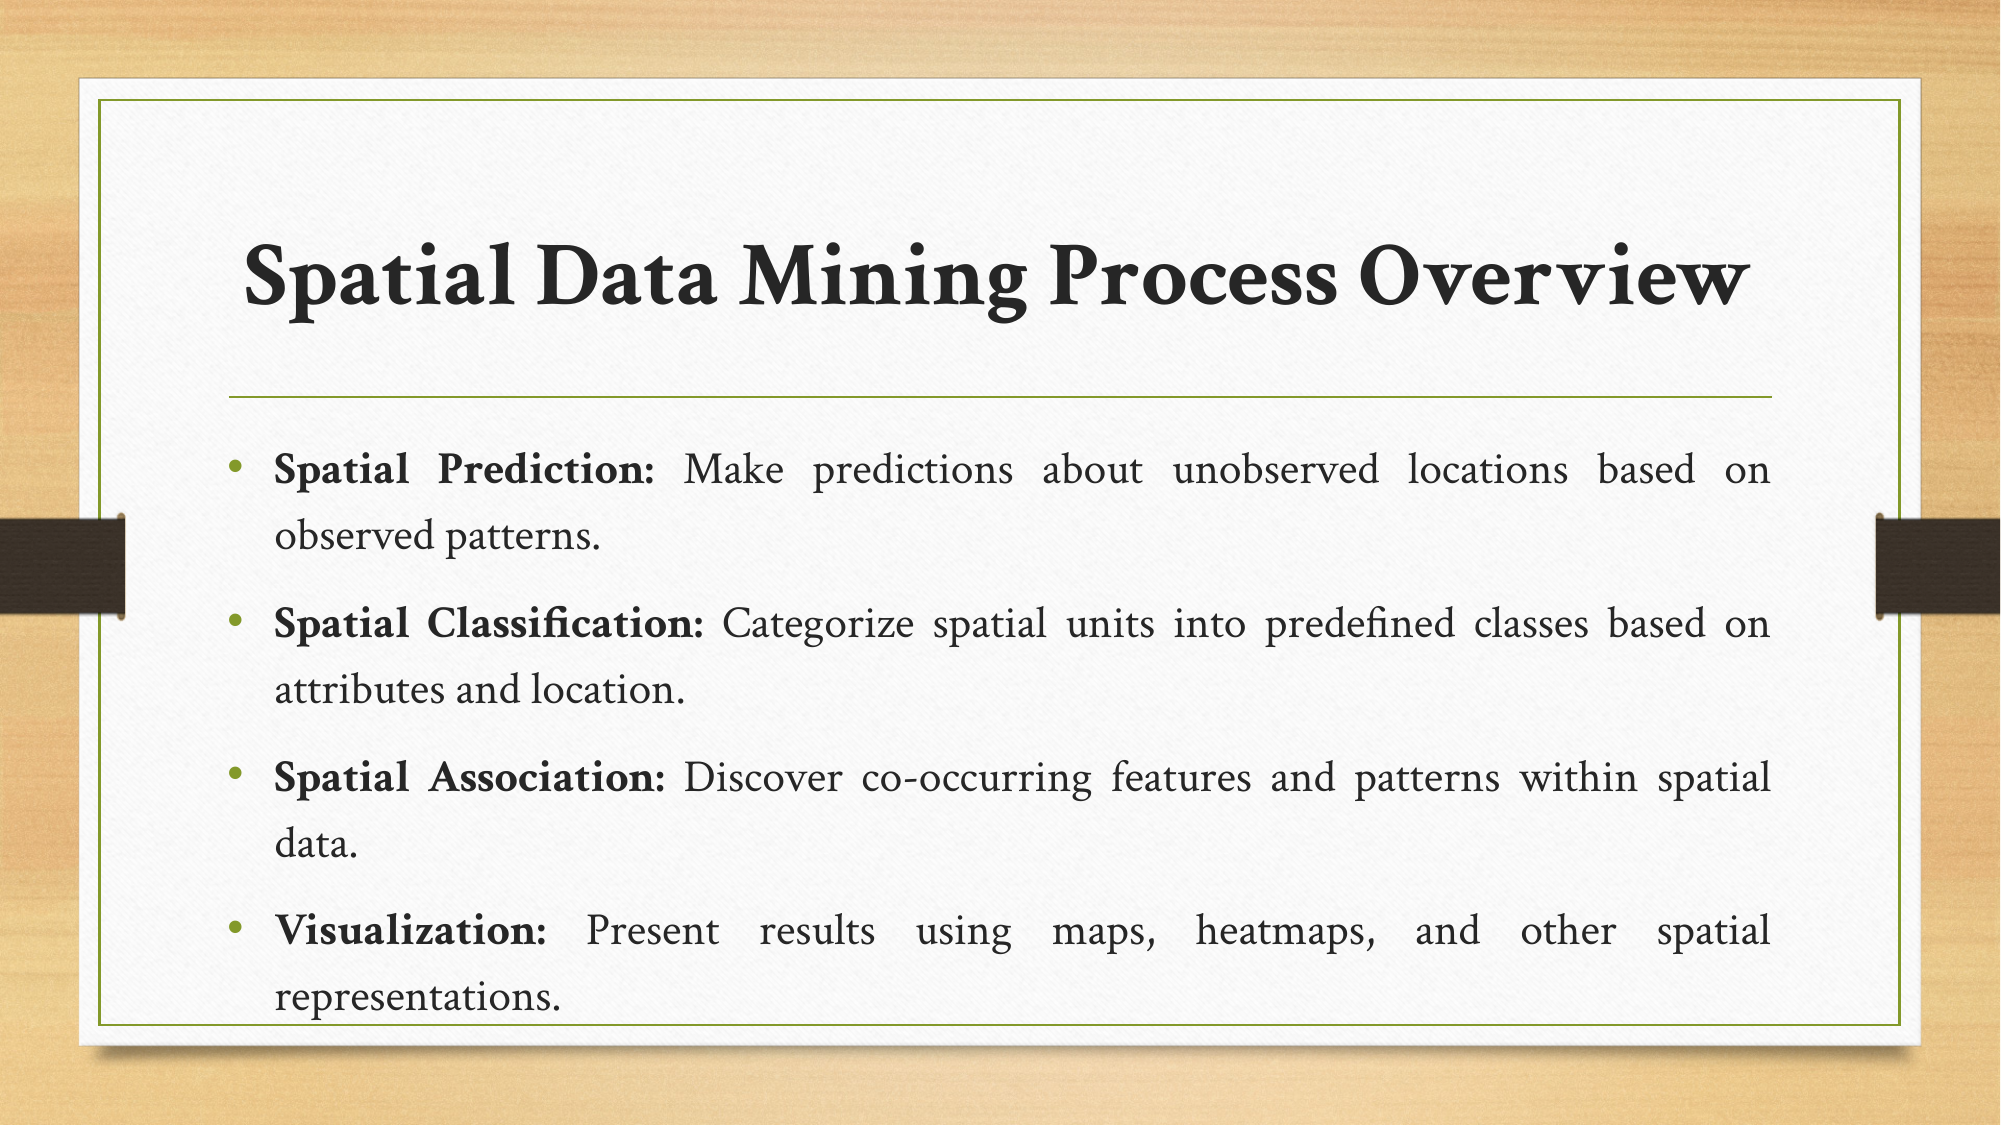

# Spatial Data Mining Process Overview
Spatial Prediction: Make predictions about unobserved locations based on observed patterns.
Spatial Classification: Categorize spatial units into predefined classes based on attributes and location.
Spatial Association: Discover co-occurring features and patterns within spatial data.
Visualization: Present results using maps, heatmaps, and other spatial representations.